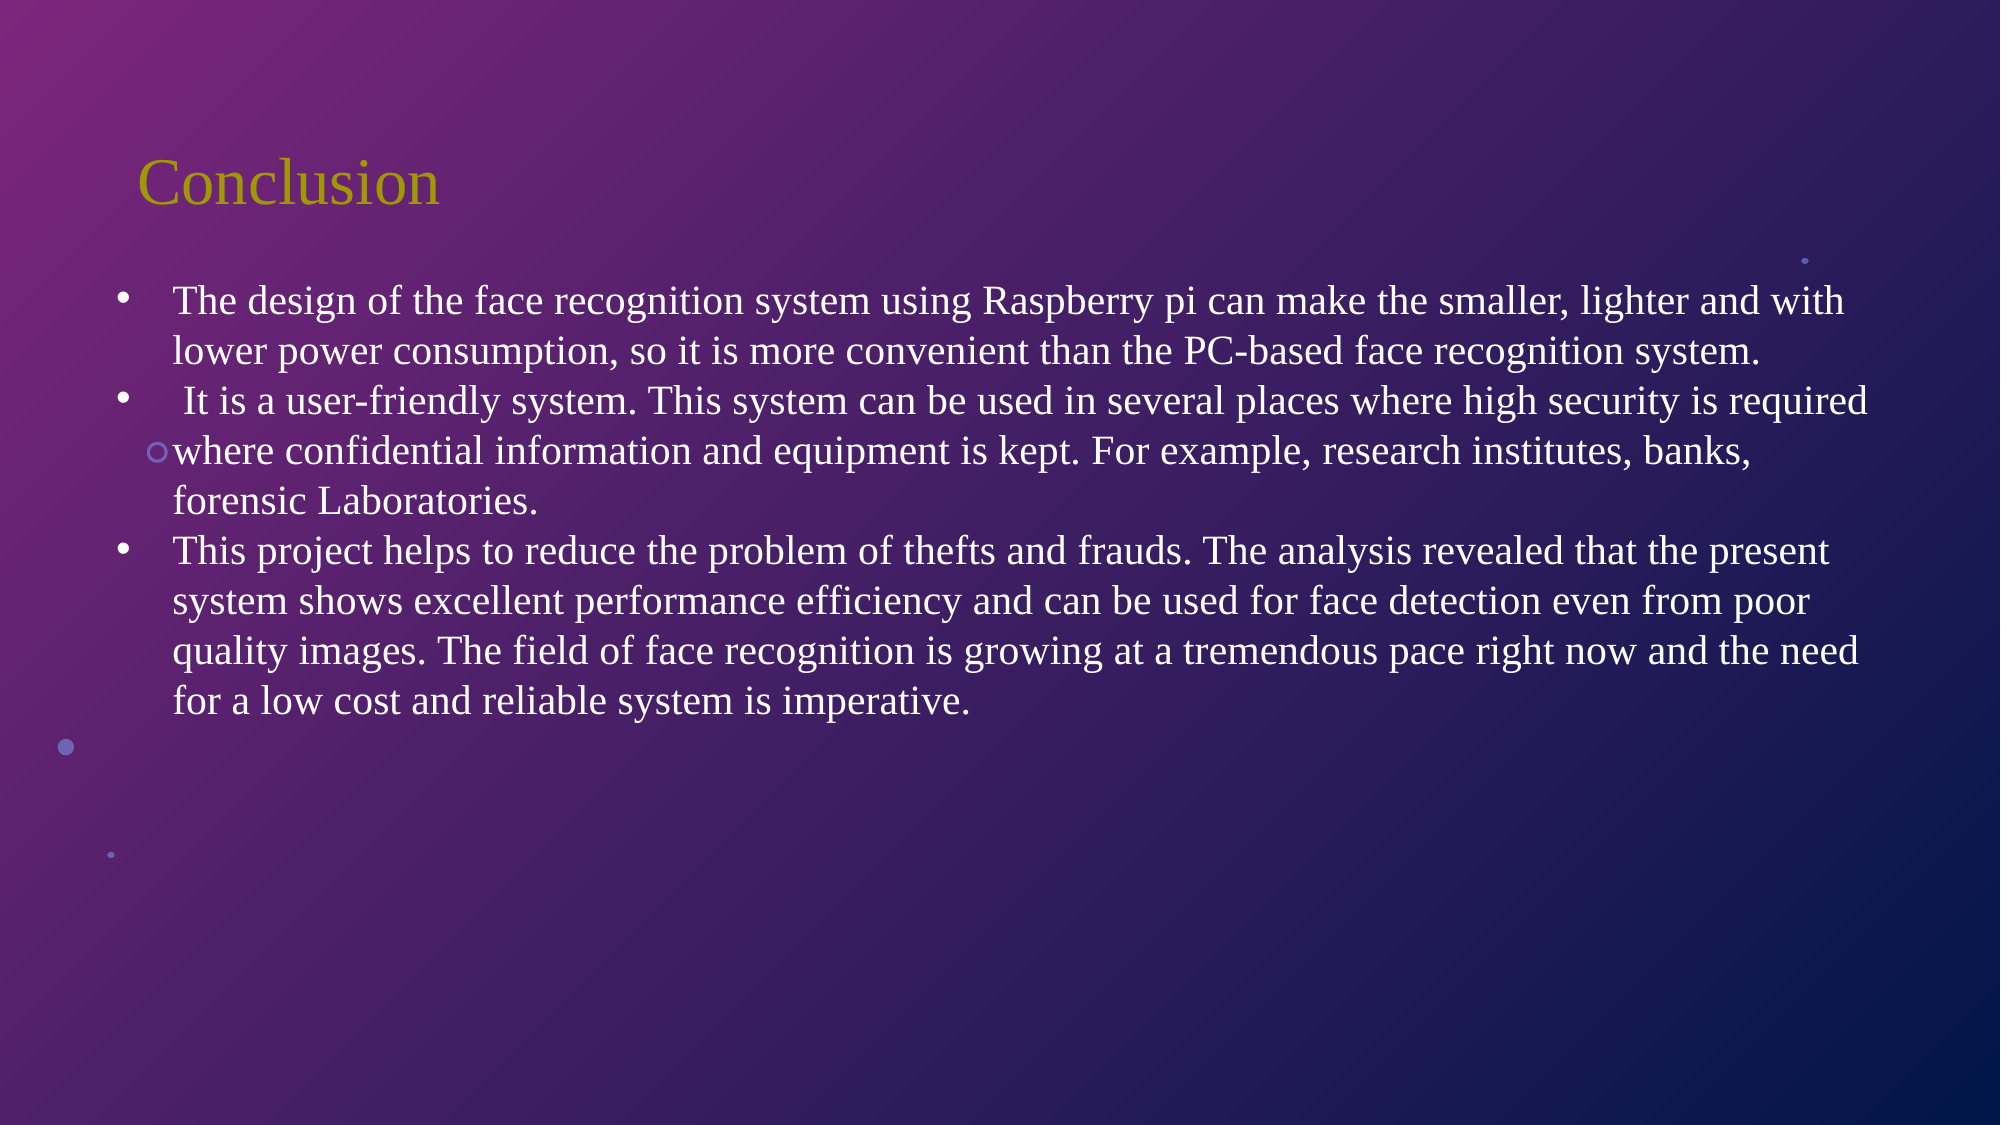

Conclusion
The design of the face recognition system using Raspberry pi can make the smaller, lighter and with lower power consumption, so it is more convenient than the PC-based face recognition system.
 It is a user-friendly system. This system can be used in several places where high security is required where confidential information and equipment is kept. For example, research institutes, banks, forensic Laboratories.
This project helps to reduce the problem of thefts and frauds. The analysis revealed that the present system shows excellent performance efficiency and can be used for face detection even from poor quality images. The field of face recognition is growing at a tremendous pace right now and the need for a low cost and reliable system is imperative.